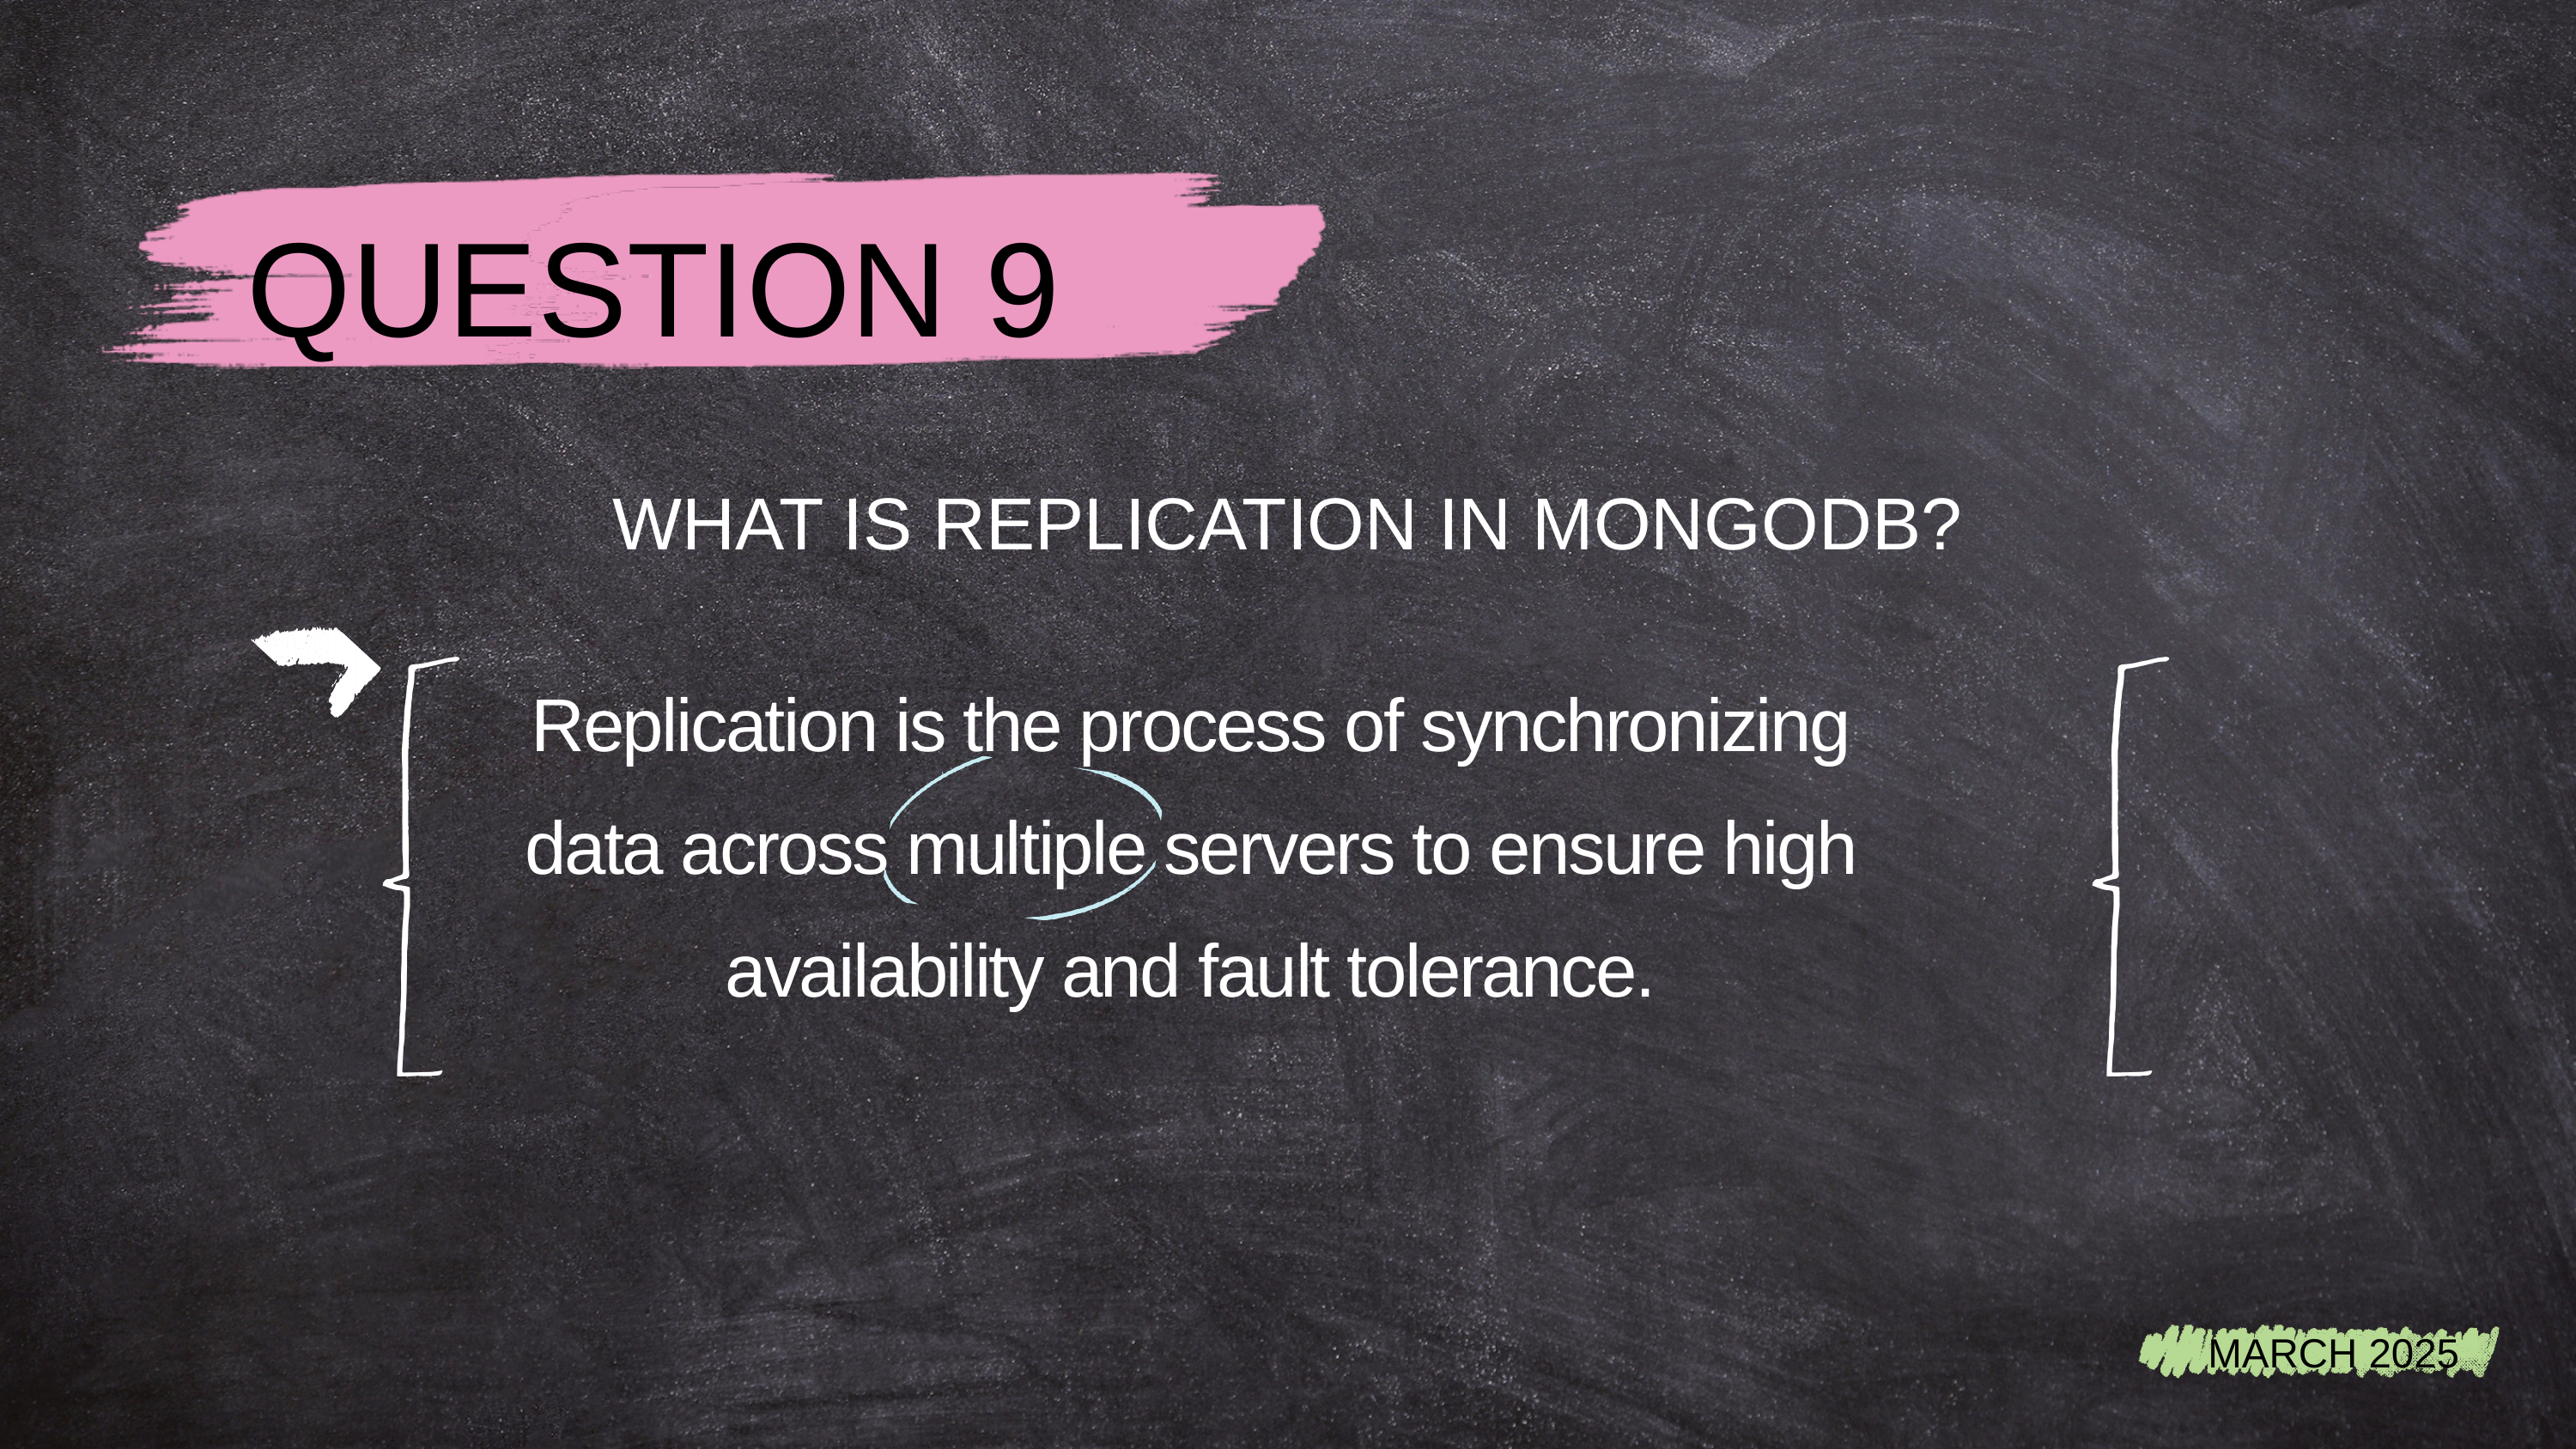

QUESTION 9
WHAT IS REPLICATION IN MONGODB?

Replication is the process of synchronizing data across multiple servers to ensure high availability and fault tolerance.

MARCH 2025